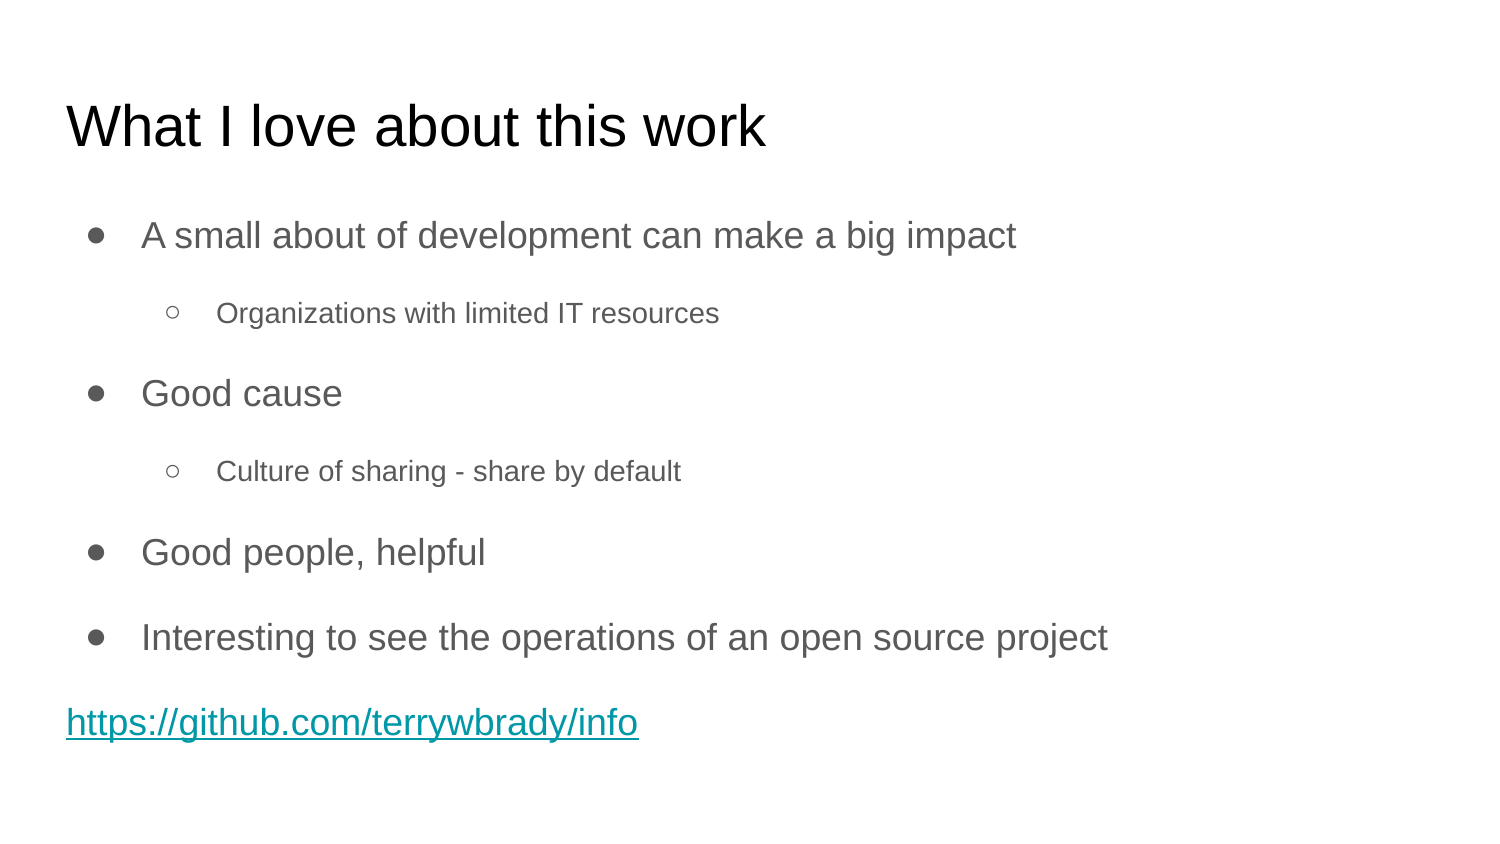

# What I love about this work
A small about of development can make a big impact
Organizations with limited IT resources
Good cause
Culture of sharing - share by default
Good people, helpful
Interesting to see the operations of an open source project
https://github.com/terrywbrady/info